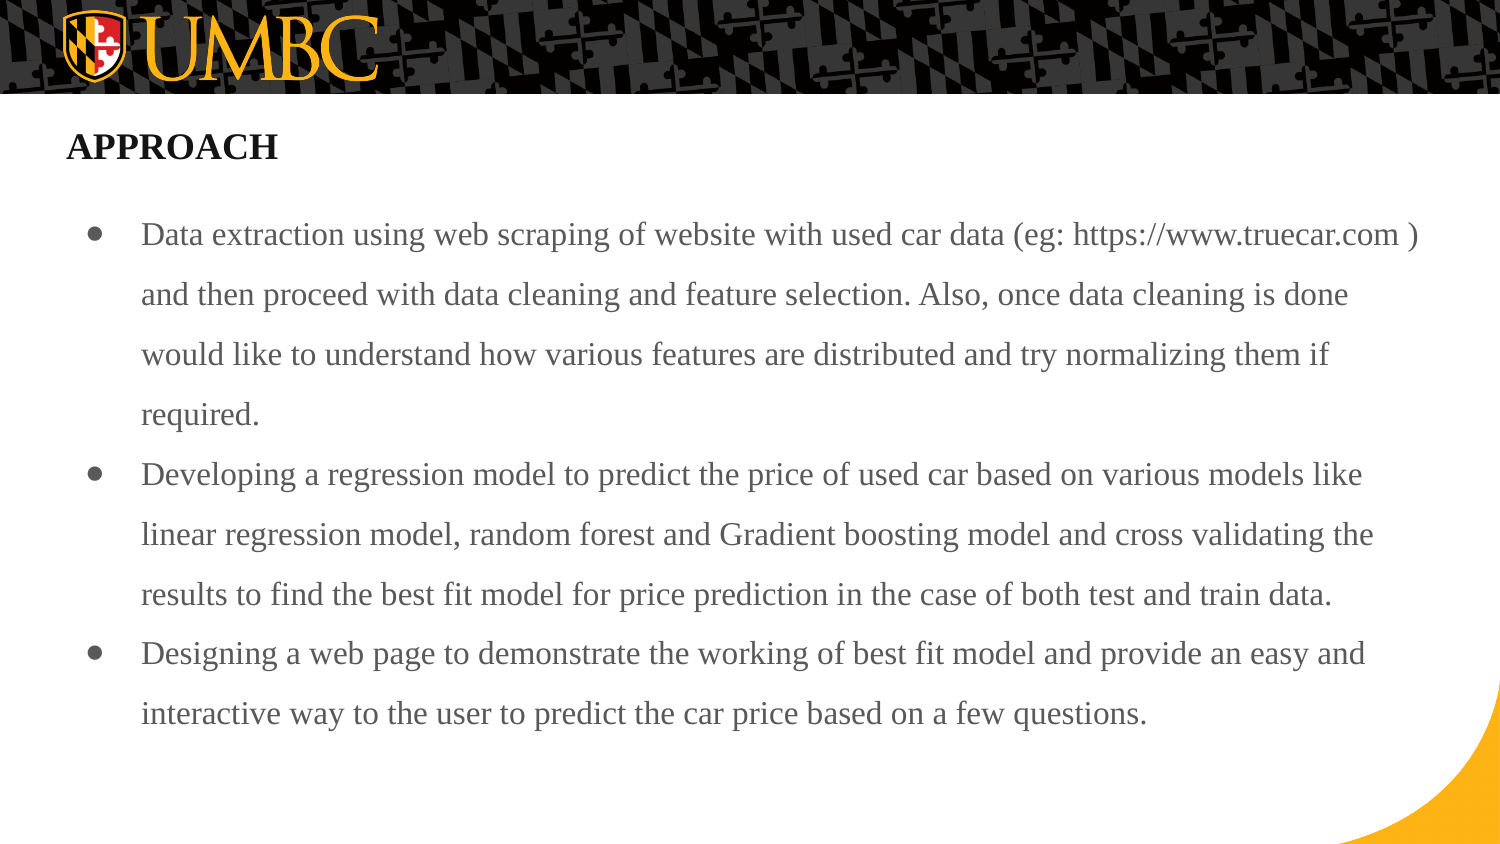

# APPROACH

Data extraction using web scraping of website with used car data (eg: https://www.truecar.com ) and then proceed with data cleaning and feature selection. Also, once data cleaning is done would like to understand how various features are distributed and try normalizing them if required.
Developing a regression model to predict the price of used car based on various models like linear regression model, random forest and Gradient boosting model and cross validating the results to find the best fit model for price prediction in the case of both test and train data.
Designing a web page to demonstrate the working of best fit model and provide an easy and interactive way to the user to predict the car price based on a few questions.